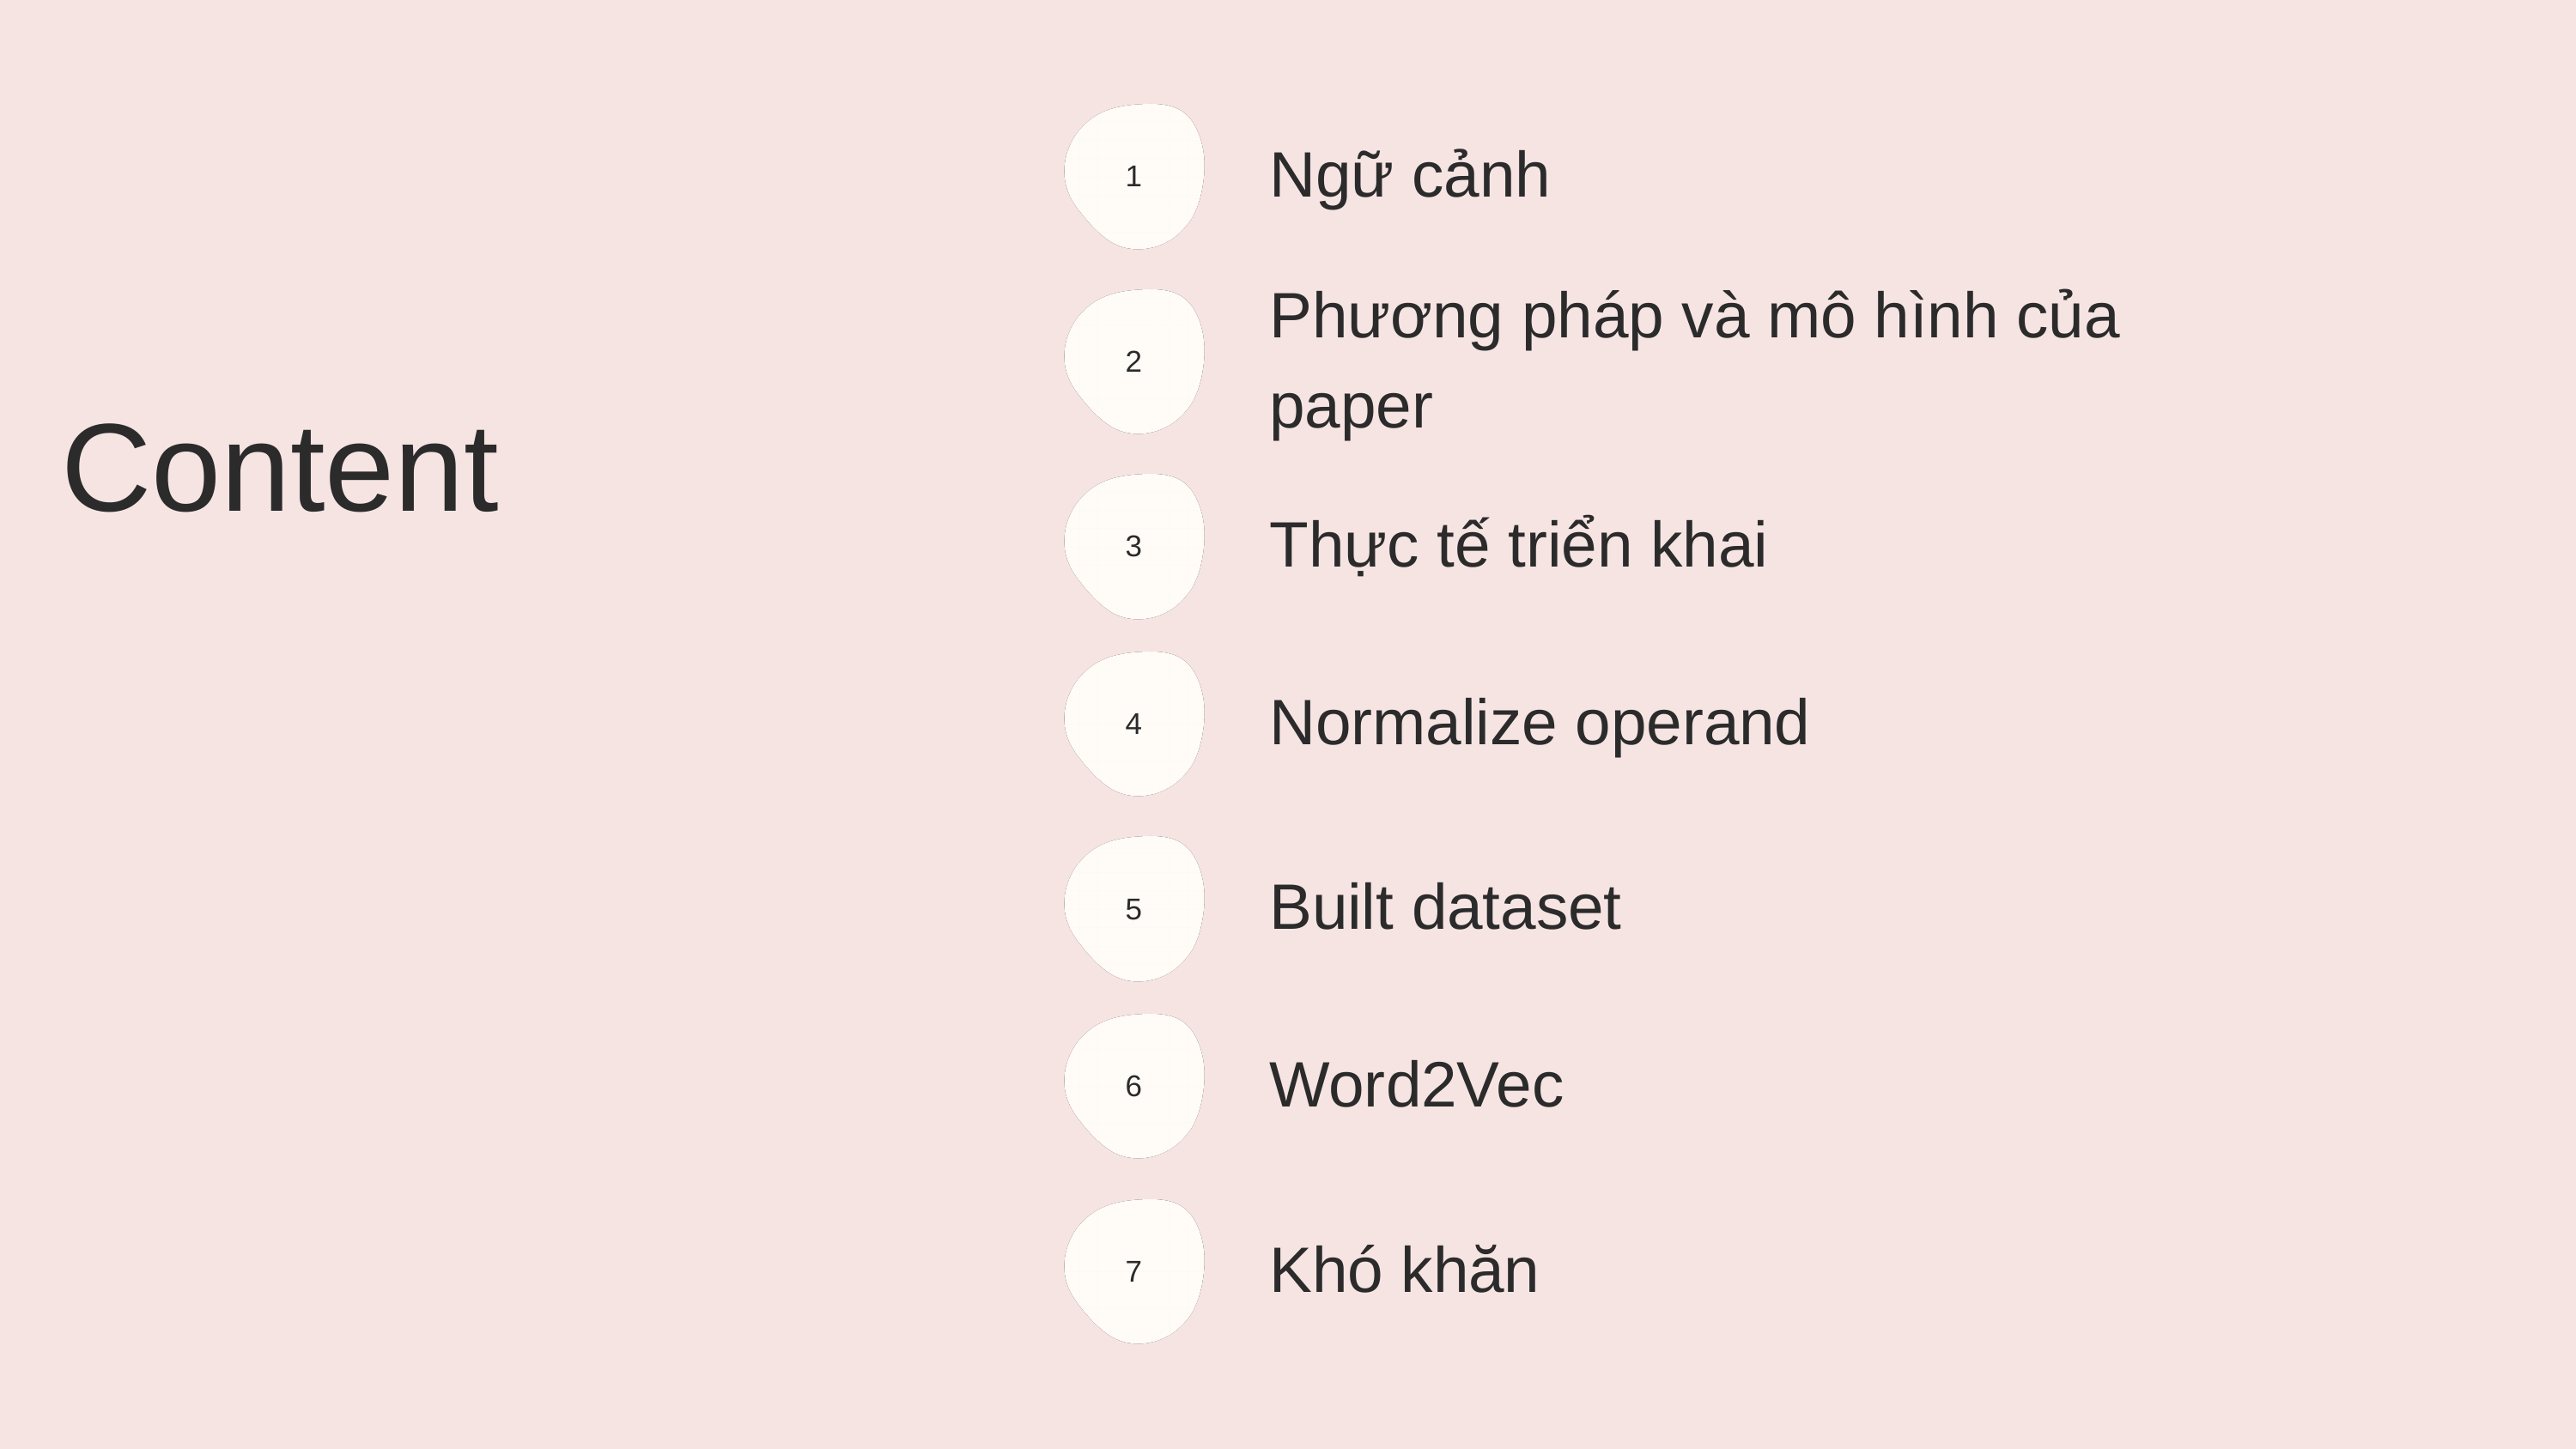

Ngữ cảnh
1
Phương pháp và mô hình của paper

2
Content

Thực tế triển khai
3

Normalize operand
4

Built dataset
5

Word2Vec
6

Khó khăn
7